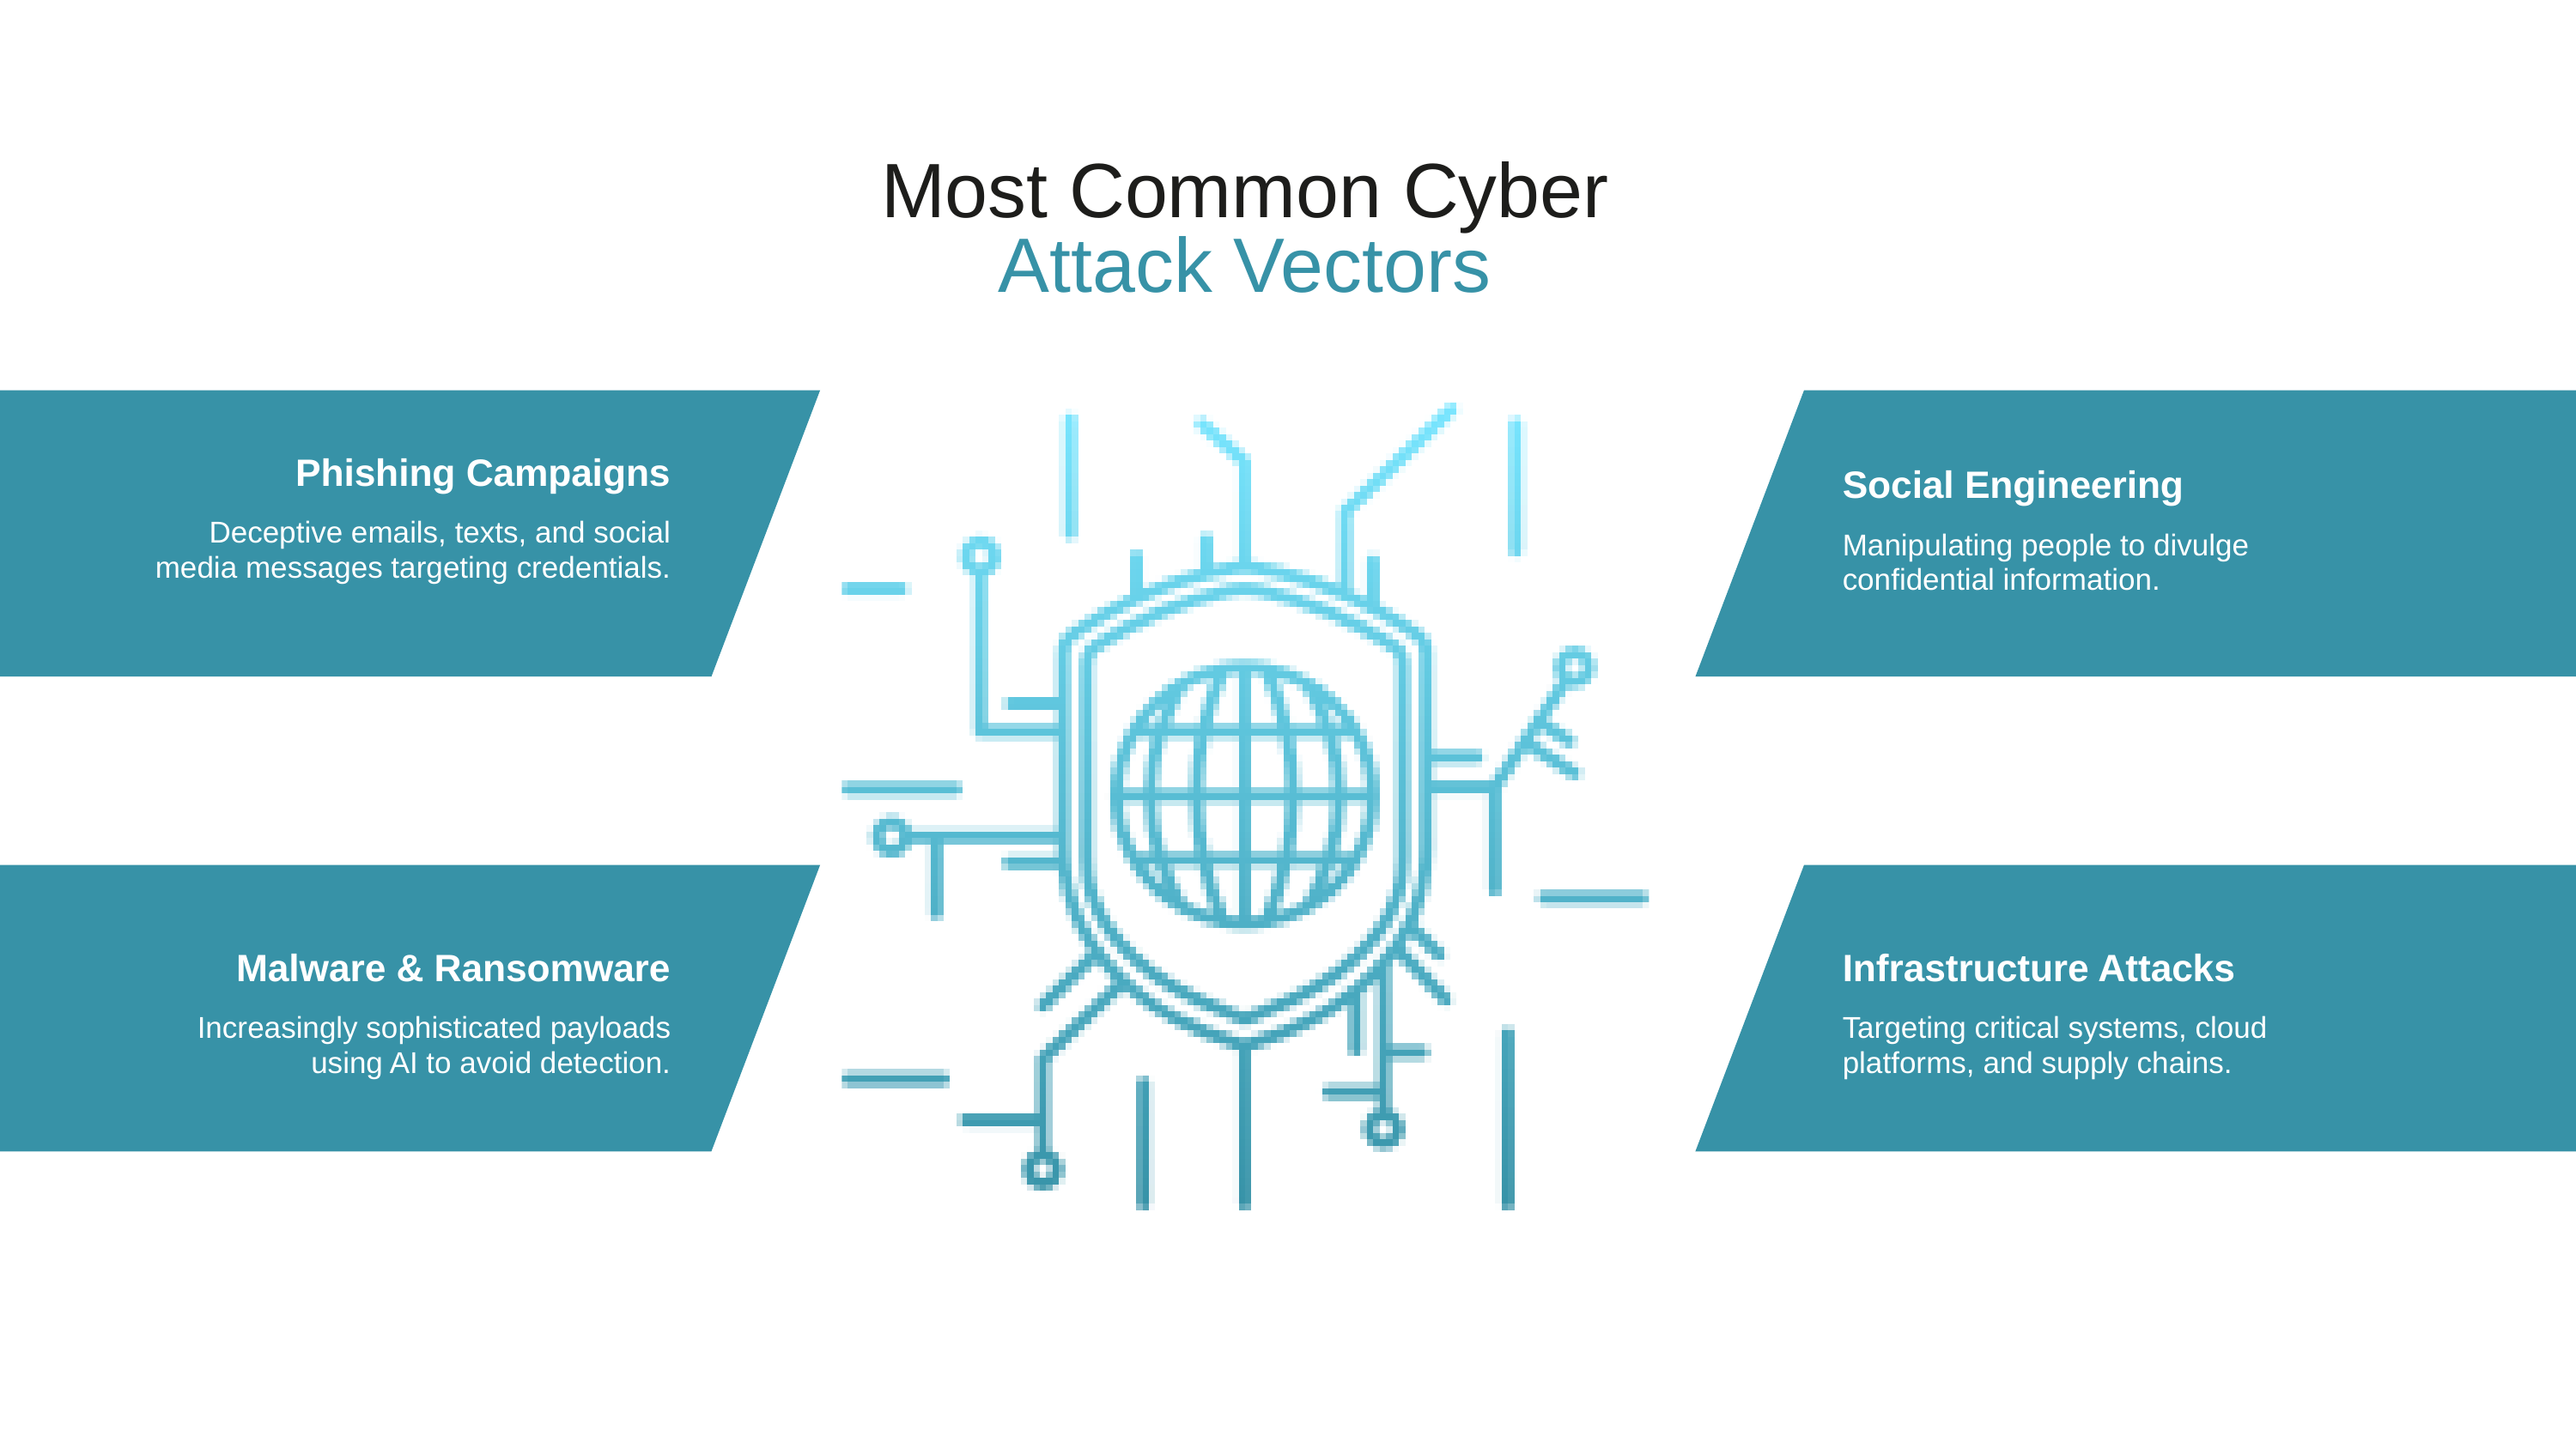

Most Common Cyber
Attack Vectors

Phishing Campaigns
Social Engineering
Deceptive emails, texts, and social media messages targeting credentials.
Manipulating people to divulge confidential information.

Infrastructure Attacks
Malware & Ransomware
Increasingly sophisticated payloads using AI to avoid detection.
Targeting critical systems, cloud platforms, and supply chains.